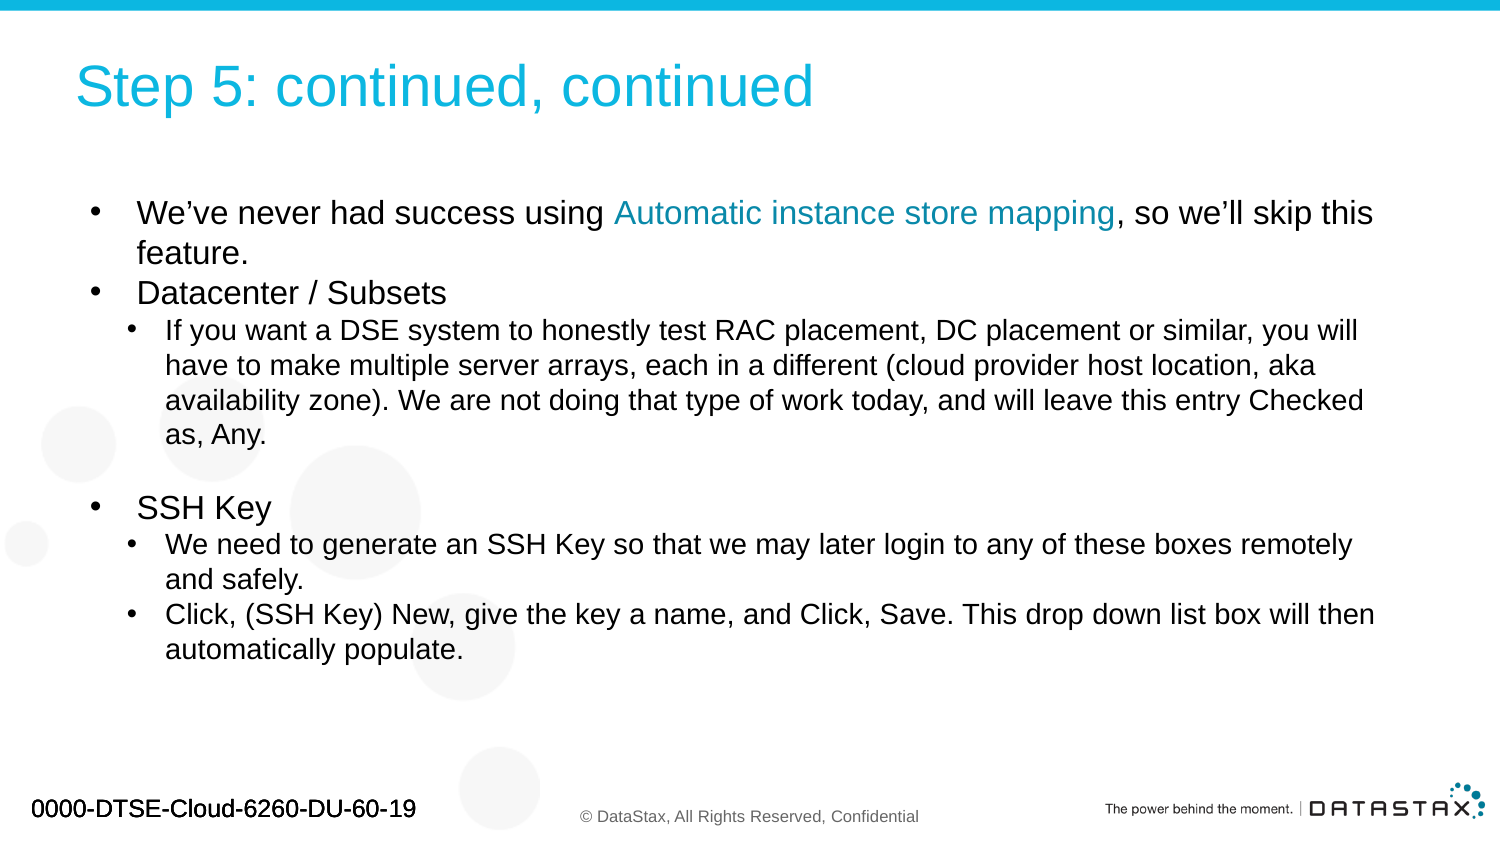

# Step 5: continued, continued
We’ve never had success using Automatic instance store mapping, so we’ll skip this feature.
Datacenter / Subsets
If you want a DSE system to honestly test RAC placement, DC placement or similar, you will have to make multiple server arrays, each in a different (cloud provider host location, aka availability zone). We are not doing that type of work today, and will leave this entry Checked as, Any.

SSH Key
We need to generate an SSH Key so that we may later login to any of these boxes remotely and safely.
Click, (SSH Key) New, give the key a name, and Click, Save. This drop down list box will then automatically populate.
0000-DTSE-Cloud-6260-DU-60-19
0000-DTSE-Cloud-6260-DU-60-19
0000-DTSE-Cloud-6260-DU-60-19